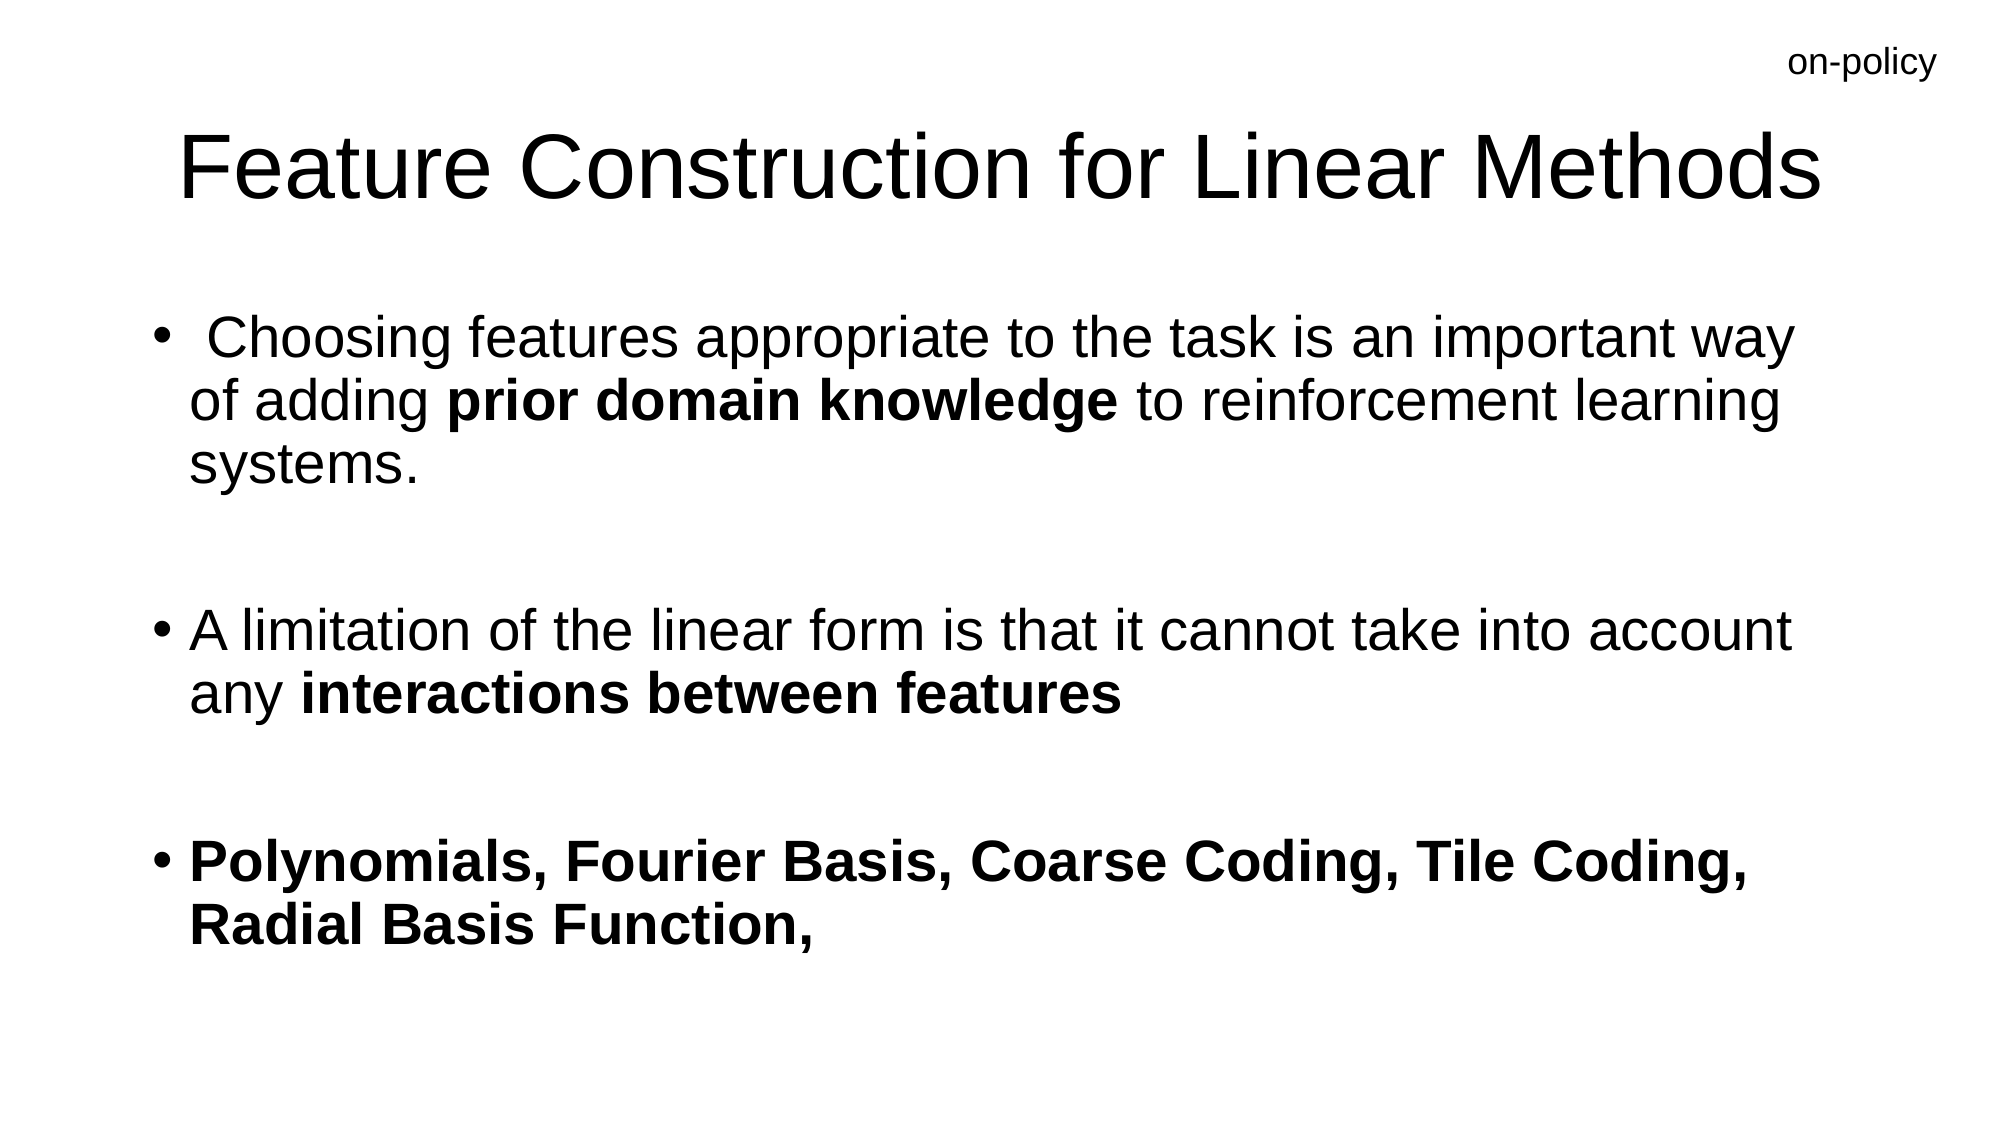

on-policy
# Feature Construction for Linear Methods
 Choosing features appropriate to the task is an important way of adding prior domain knowledge to reinforcement learning systems.

A limitation of the linear form is that it cannot take into account any interactions between features

Polynomials, Fourier Basis, Coarse Coding, Tile Coding, Radial Basis Function,